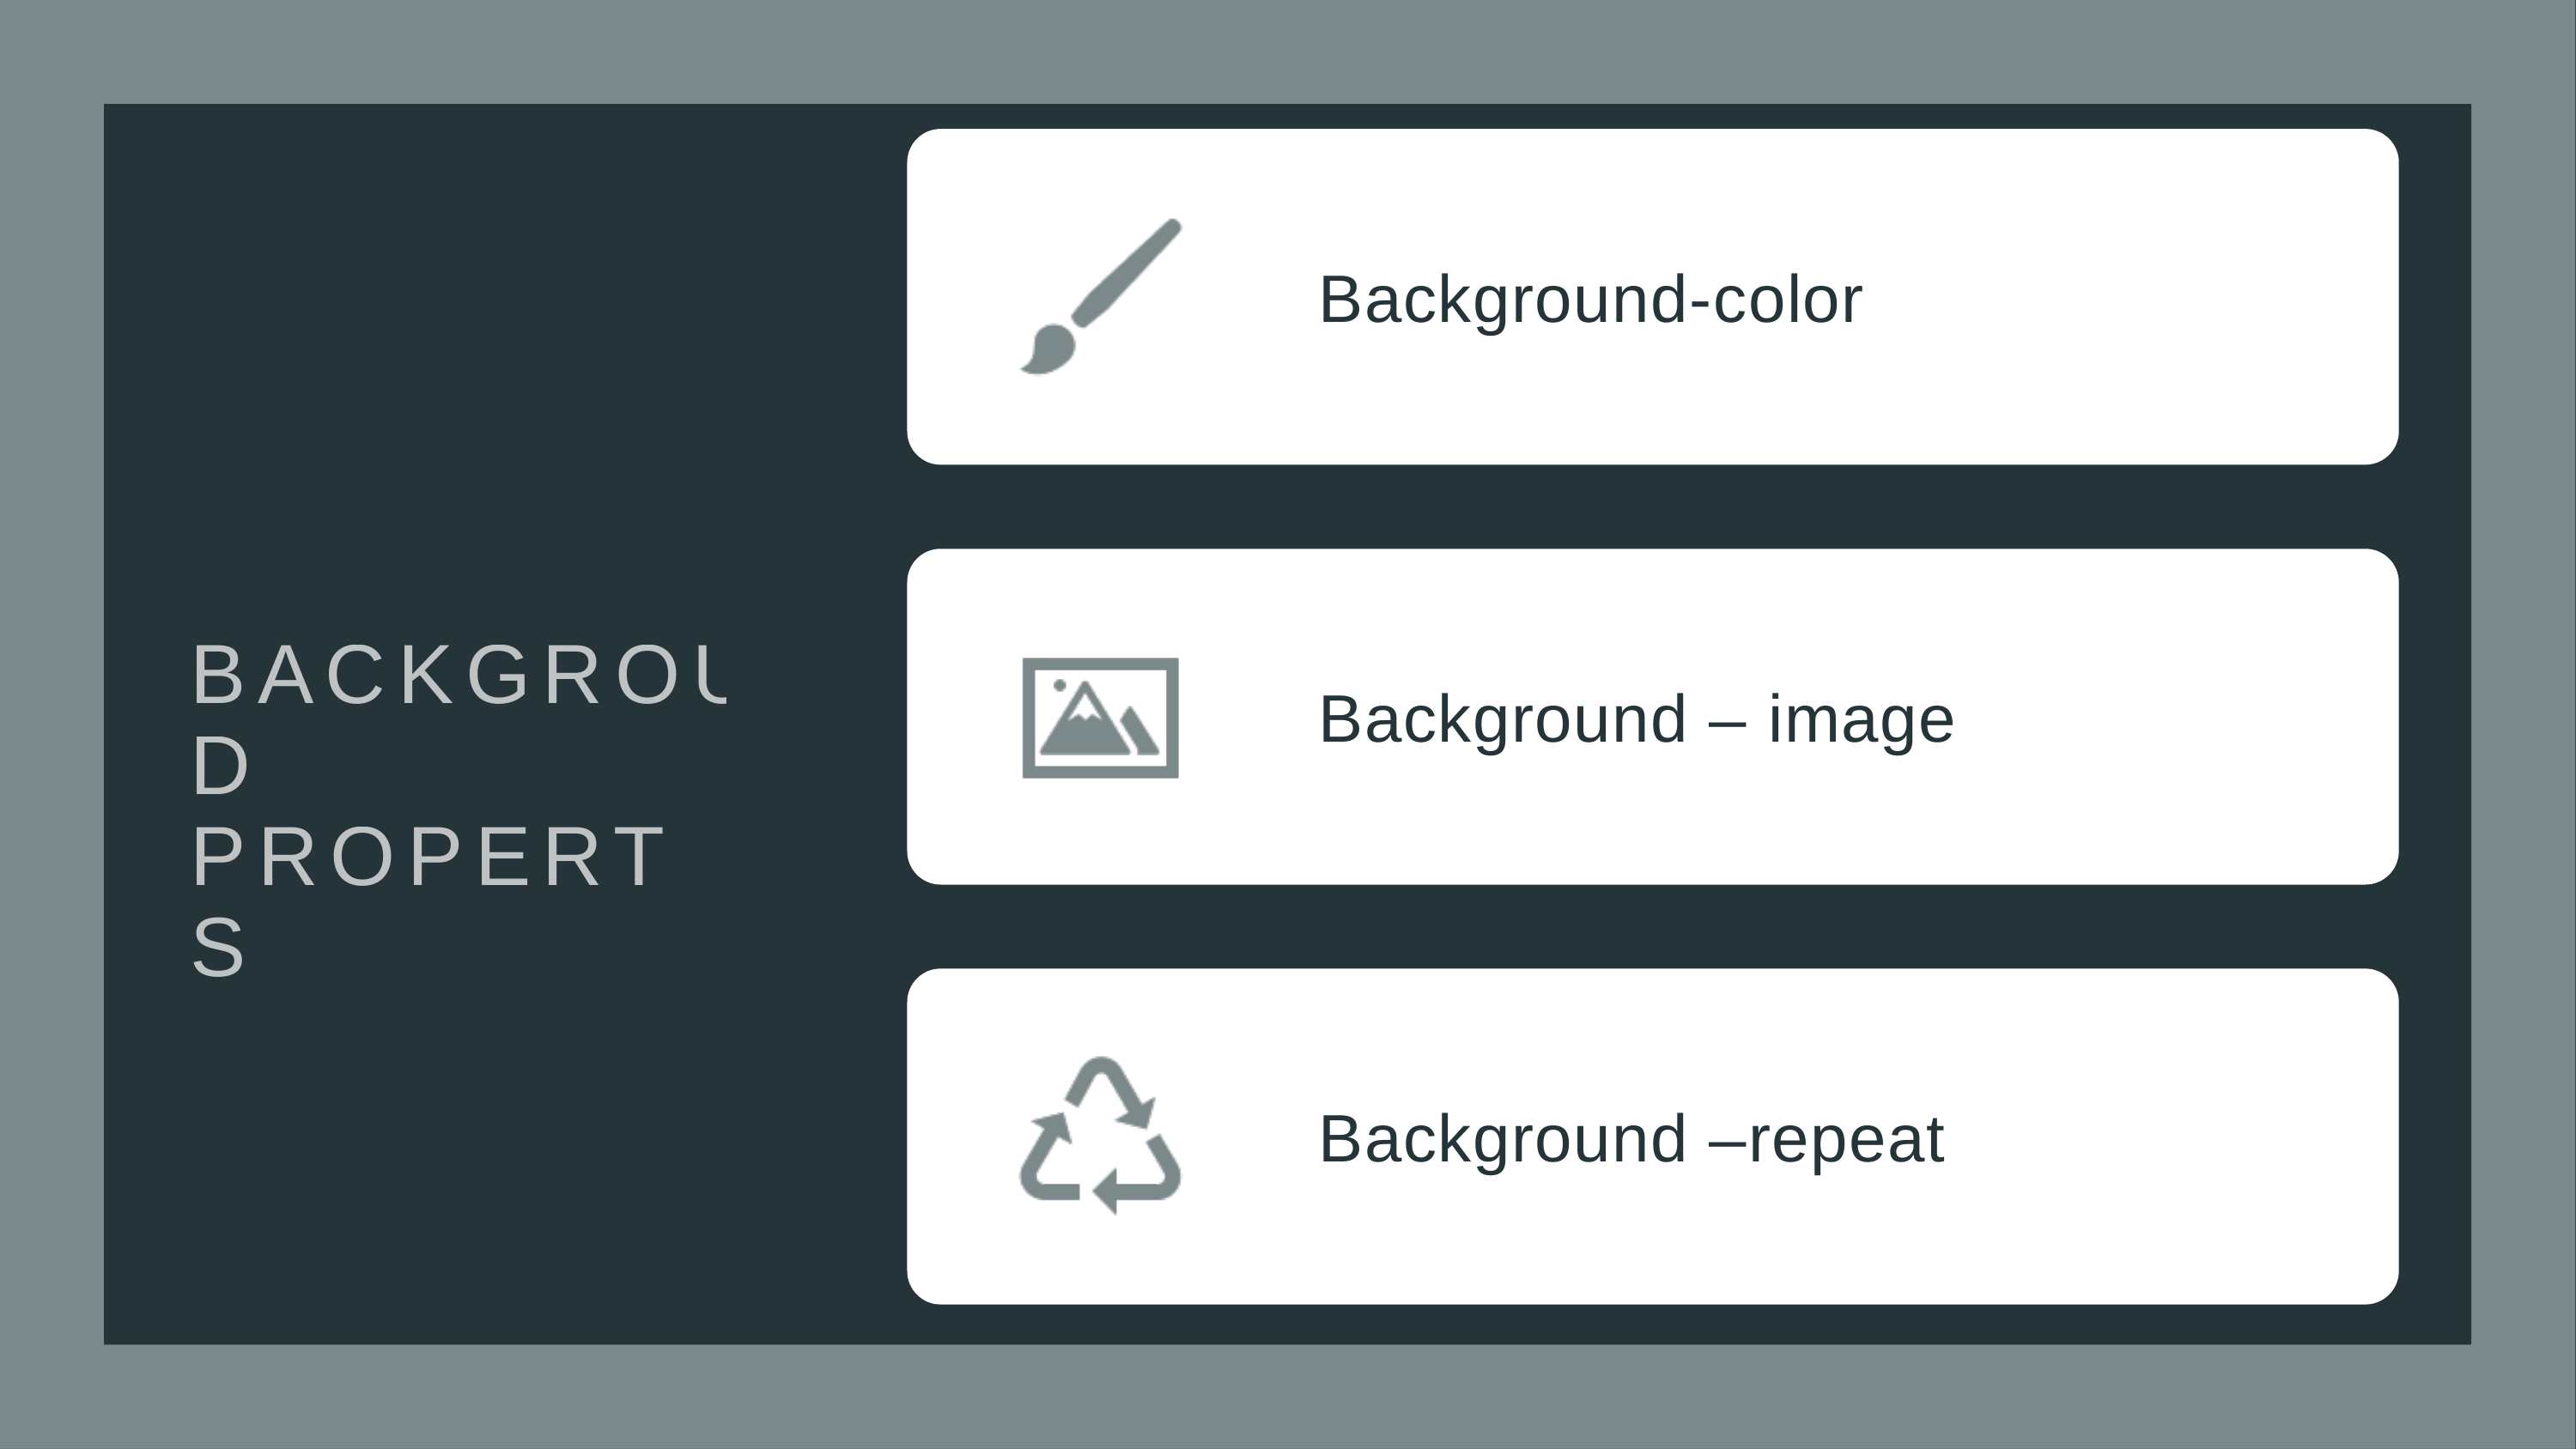

Background-color

BACKGROUND PROPERTIES
Background – image

Background –repeat